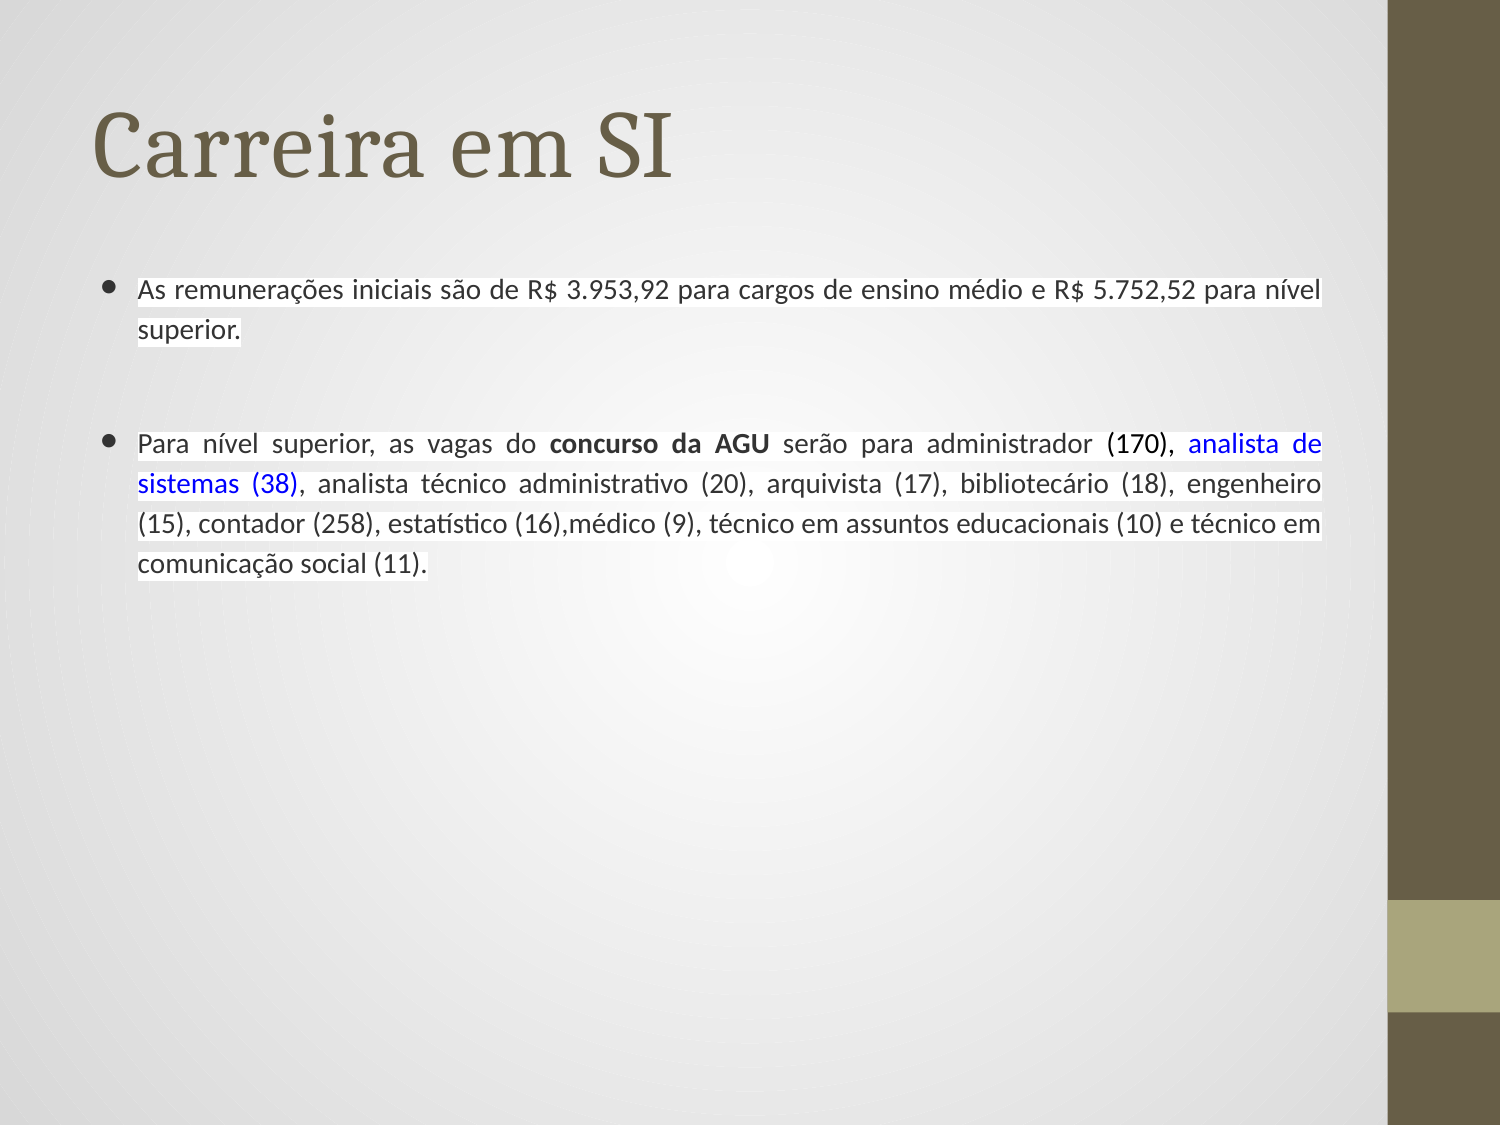

Carreira em SI
As remunerações iniciais são de R$ 3.953,92 para cargos de ensino médio e R$ 5.752,52 para nível superior.

Para nível superior, as vagas do concurso da AGU serão para administrador (170), analista de sistemas (38), analista técnico administrativo (20), arquivista (17), bibliotecário (18), engenheiro (15), contador (258), estatístico (16),médico (9), técnico em assuntos educacionais (10) e técnico em comunicação social (11).